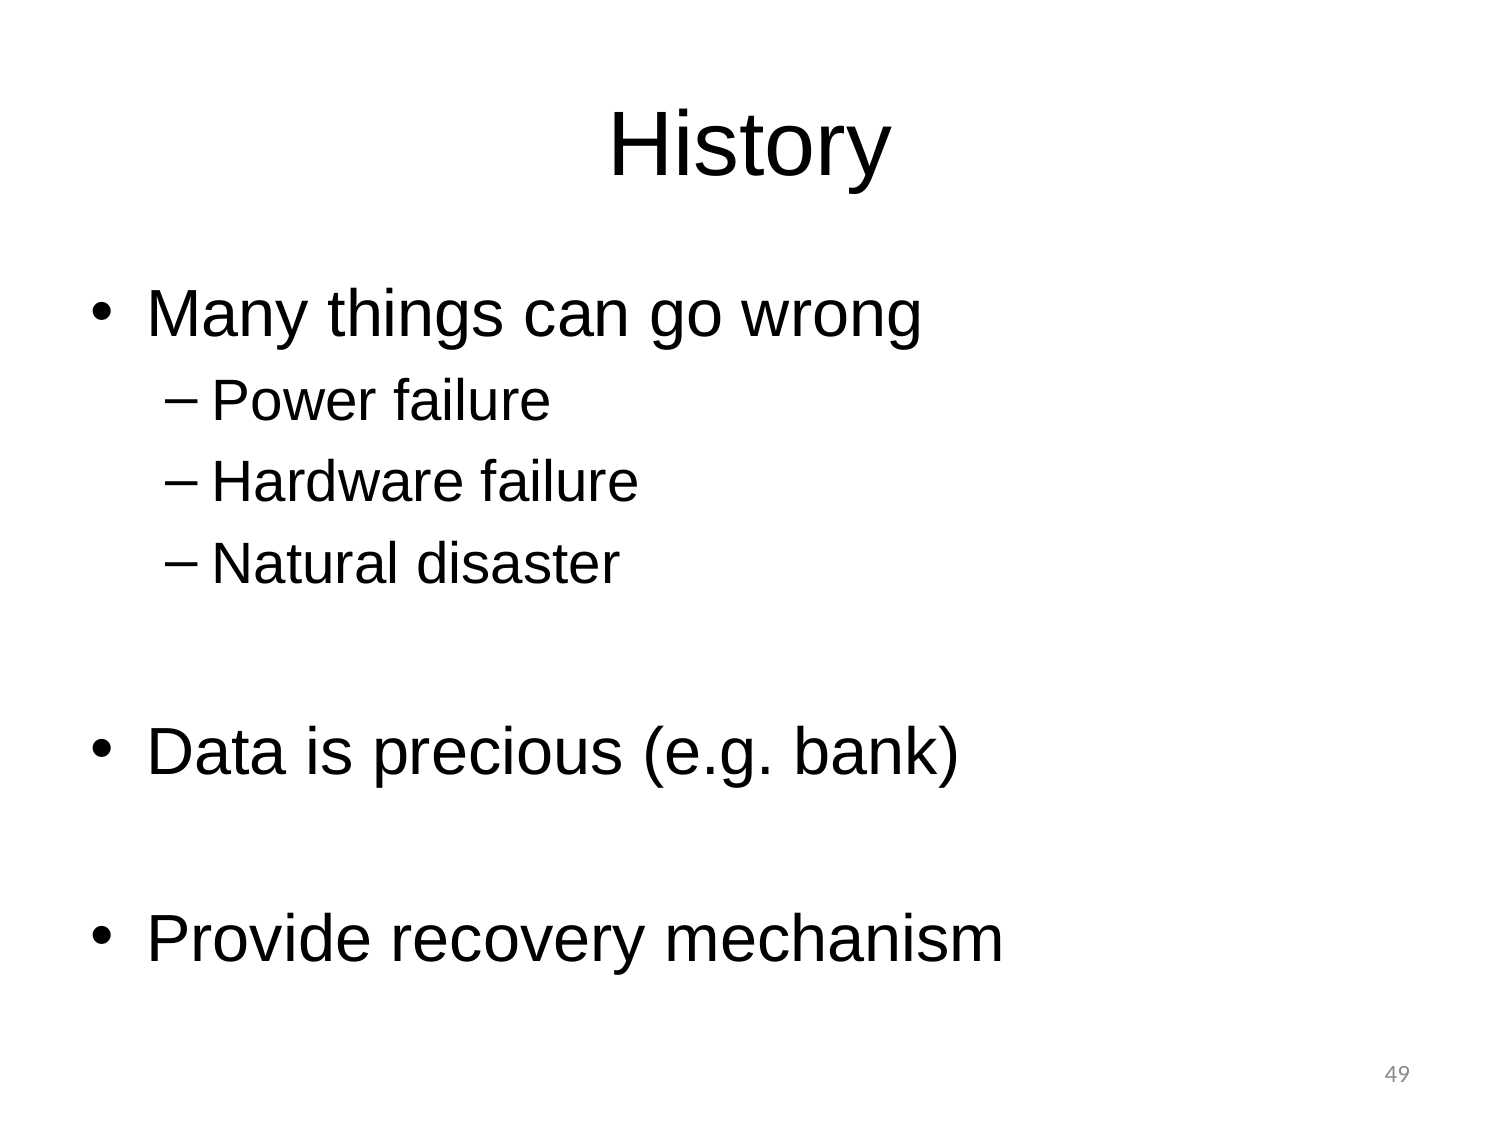

# History
Many things can go wrong
Power failure
Hardware failure
Natural disaster

Data is precious (e.g. bank)

Provide recovery mechanism

49